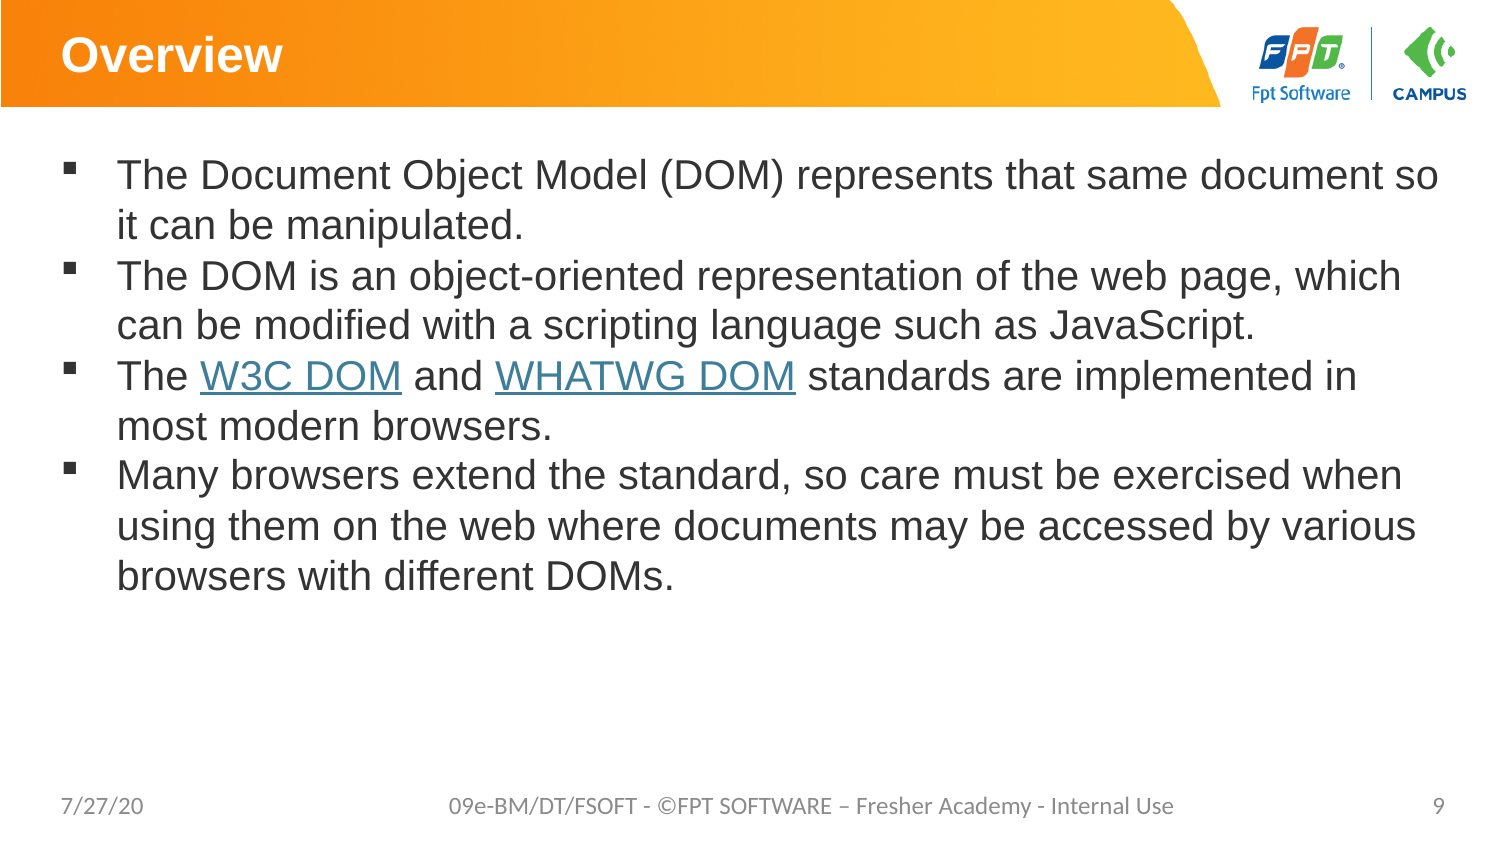

# Overview
The Document Object Model (DOM) represents that same document so it can be manipulated.
The DOM is an object-oriented representation of the web page, which can be modified with a scripting language such as JavaScript.
The W3C DOM and WHATWG DOM standards are implemented in most modern browsers.
Many browsers extend the standard, so care must be exercised when using them on the web where documents may be accessed by various browsers with different DOMs.
7/27/20
09e-BM/DT/FSOFT - ©FPT SOFTWARE – Fresher Academy - Internal Use
9